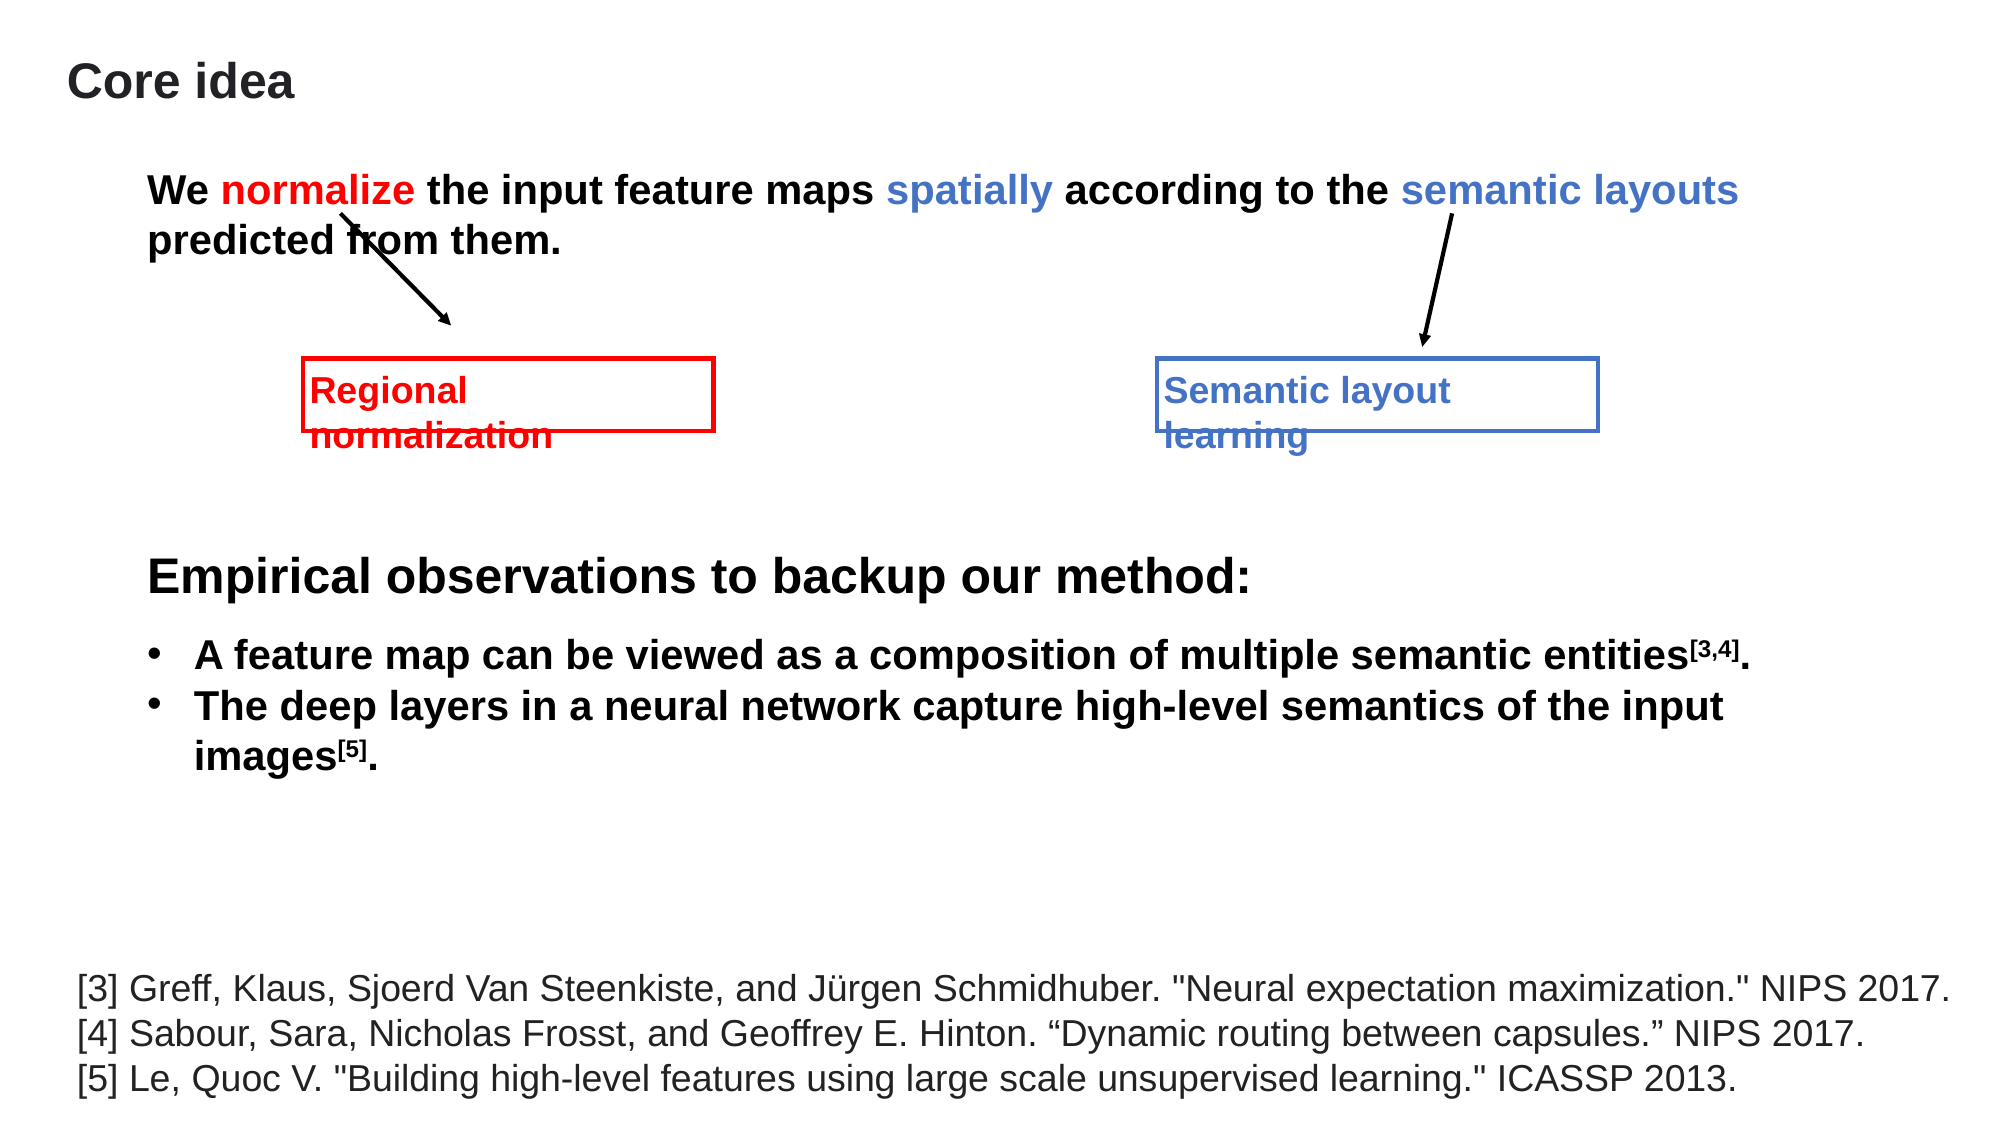

Core idea
We normalize the input feature maps spatially according to the semantic layouts predicted from them.
Regional normalization

Semantic layout learning

Empirical observations to backup our method:
A feature map can be viewed as a composition of multiple semantic entities[3,4].
The deep layers in a neural network capture high-level semantics of the input images[5].
[3] Greff, Klaus, Sjoerd Van Steenkiste, and Jürgen Schmidhuber. "Neural expectation maximization." NIPS 2017.
[4] Sabour, Sara, Nicholas Frosst, and Geoffrey E. Hinton. “Dynamic routing between capsules.” NIPS 2017.
[5] Le, Quoc V. "Building high-level features using large scale unsupervised learning." ICASSP 2013.